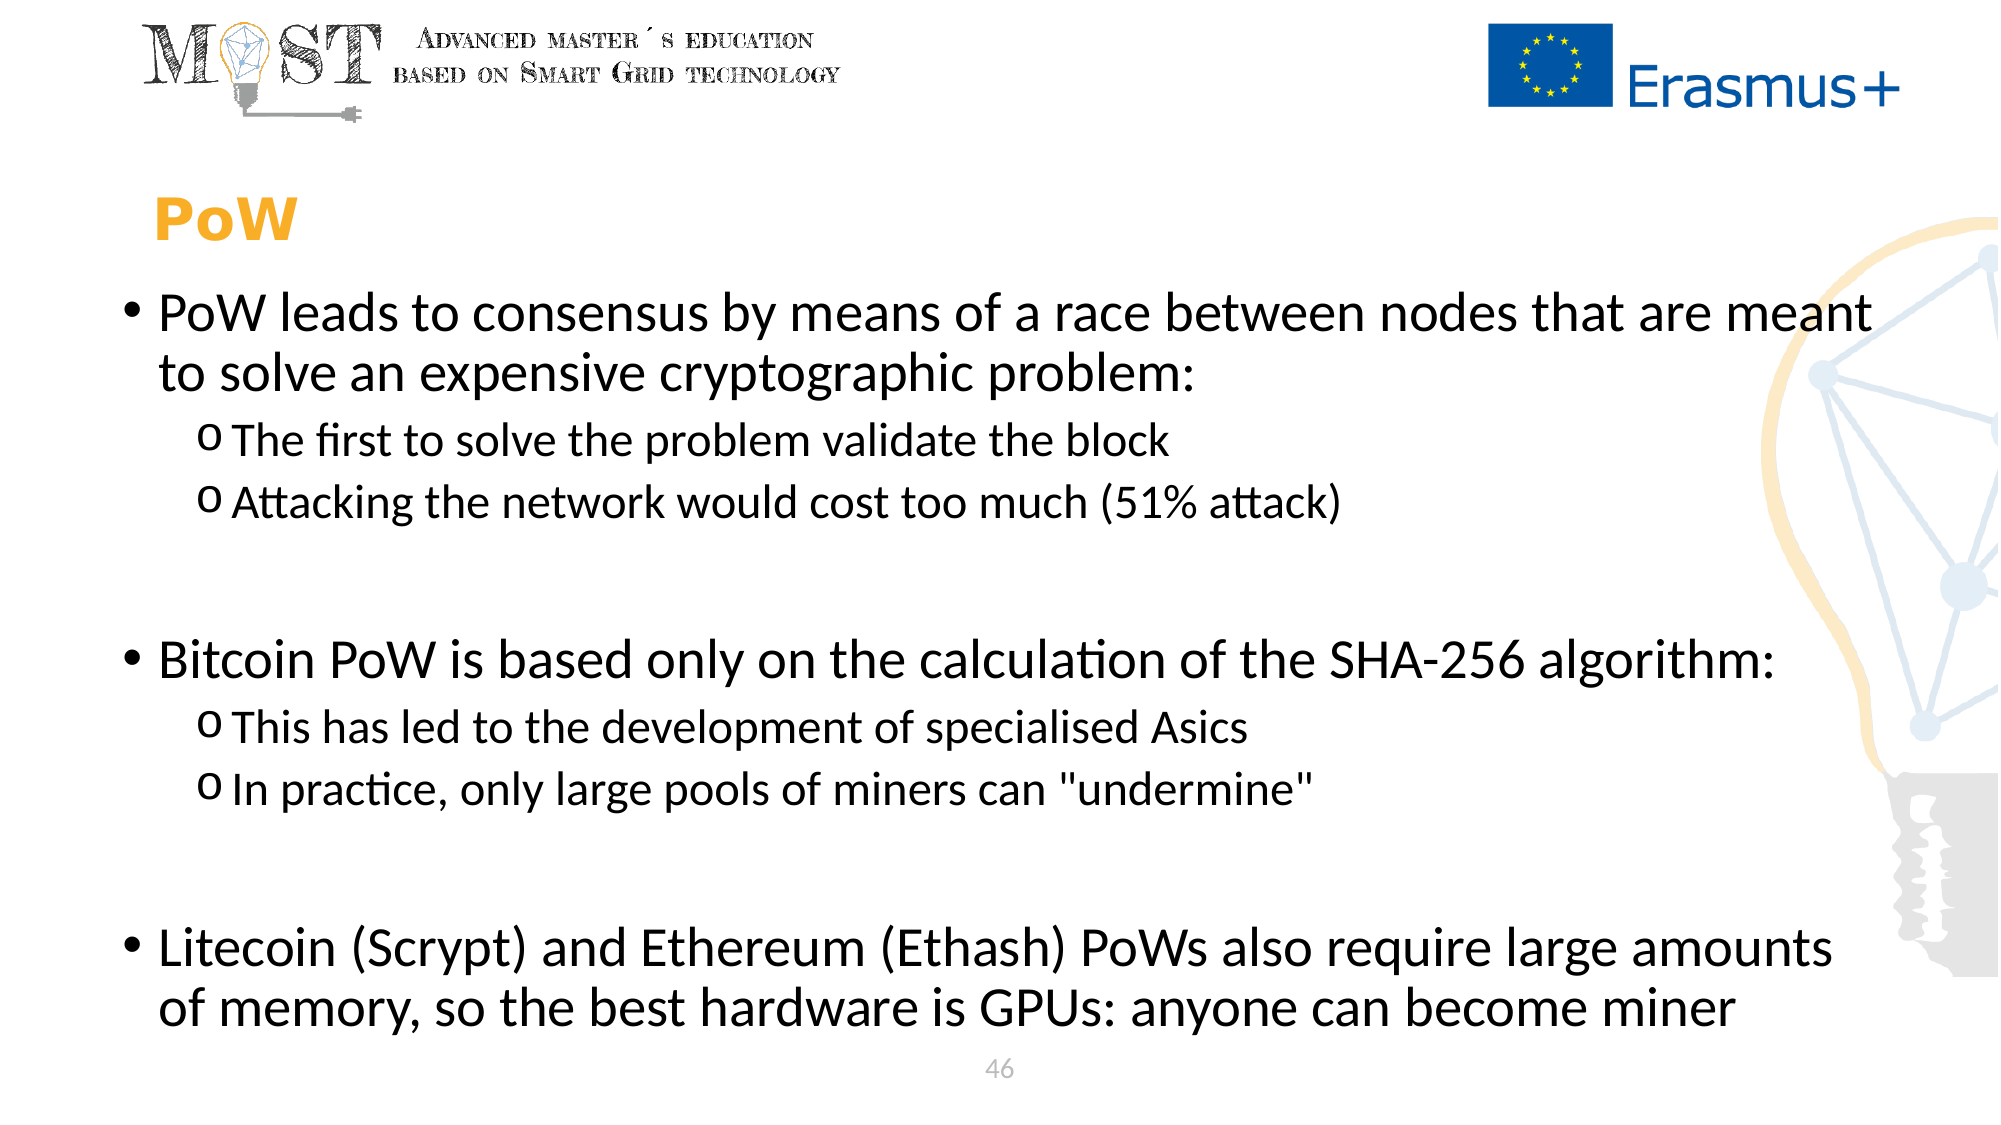

# PoW
PoW leads to consensus by means of a race between nodes that are meant to solve an expensive cryptographic problem:
The first to solve the problem validate the block
Attacking the network would cost too much (51% attack)

Bitcoin PoW is based only on the calculation of the SHA-256 algorithm:
This has led to the development of specialised Asics
In practice, only large pools of miners can "undermine"

Litecoin (Scrypt) and Ethereum (Ethash) PoWs also require large amounts of memory, so the best hardware is GPUs: anyone can become miner
46